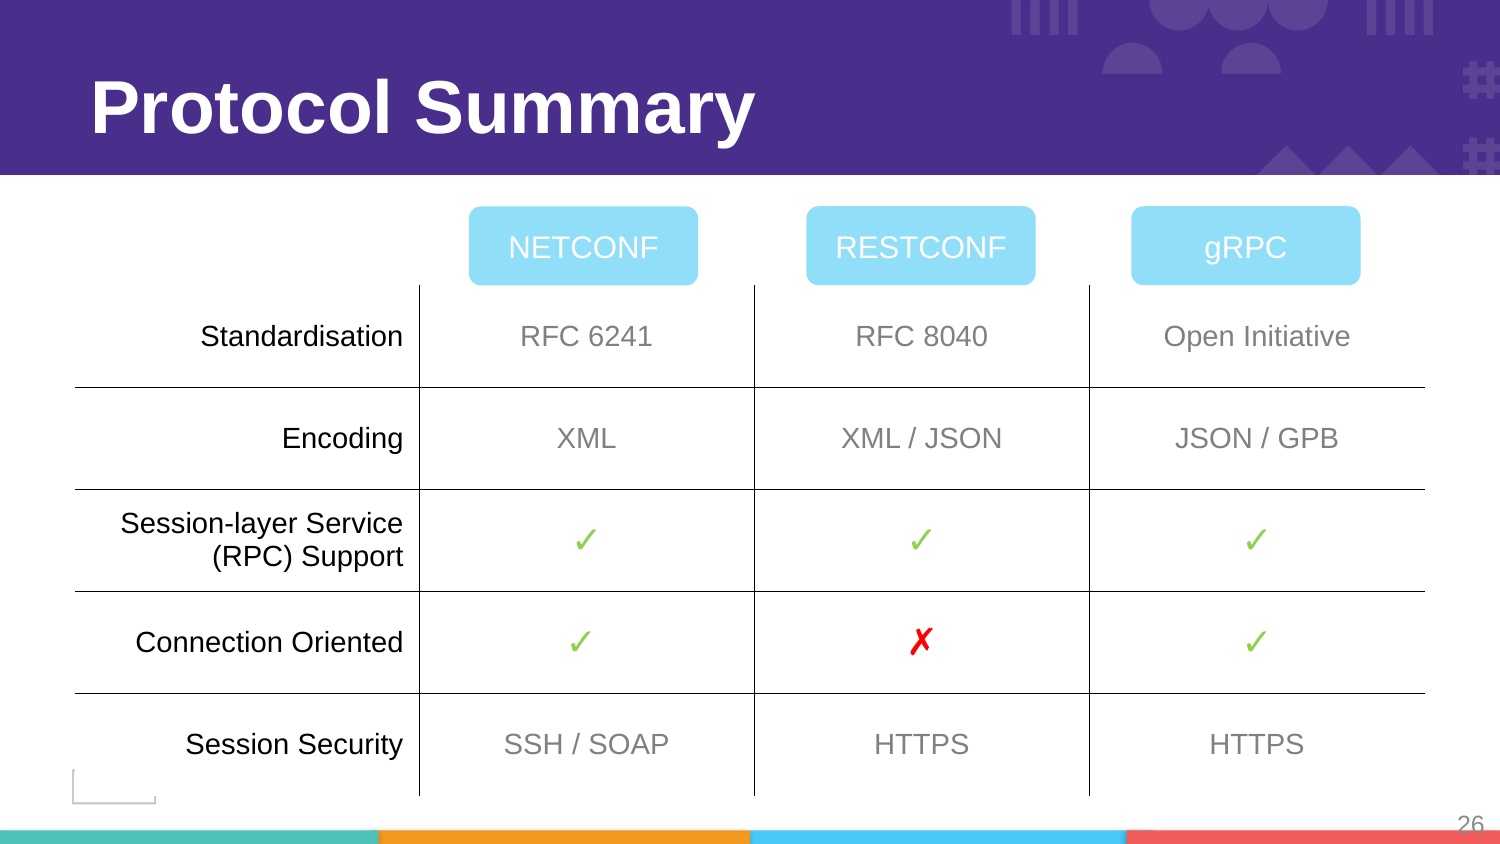

# Protocol Summary
|  |  |  |  |
| --- | --- | --- | --- |
| Standardisation | RFC 6241 | RFC 8040 | Open Initiative |
| Encoding | XML | XML / JSON | JSON / GPB |
| Session-layer Service (RPC) Support | ✓ | ✓ | ✓ |
| Connection Oriented | ✓ | ✗ | ✓ |
| Session Security | SSH / SOAP | HTTPS | HTTPS |
RESTCONF
gRPC
NETCONF

26